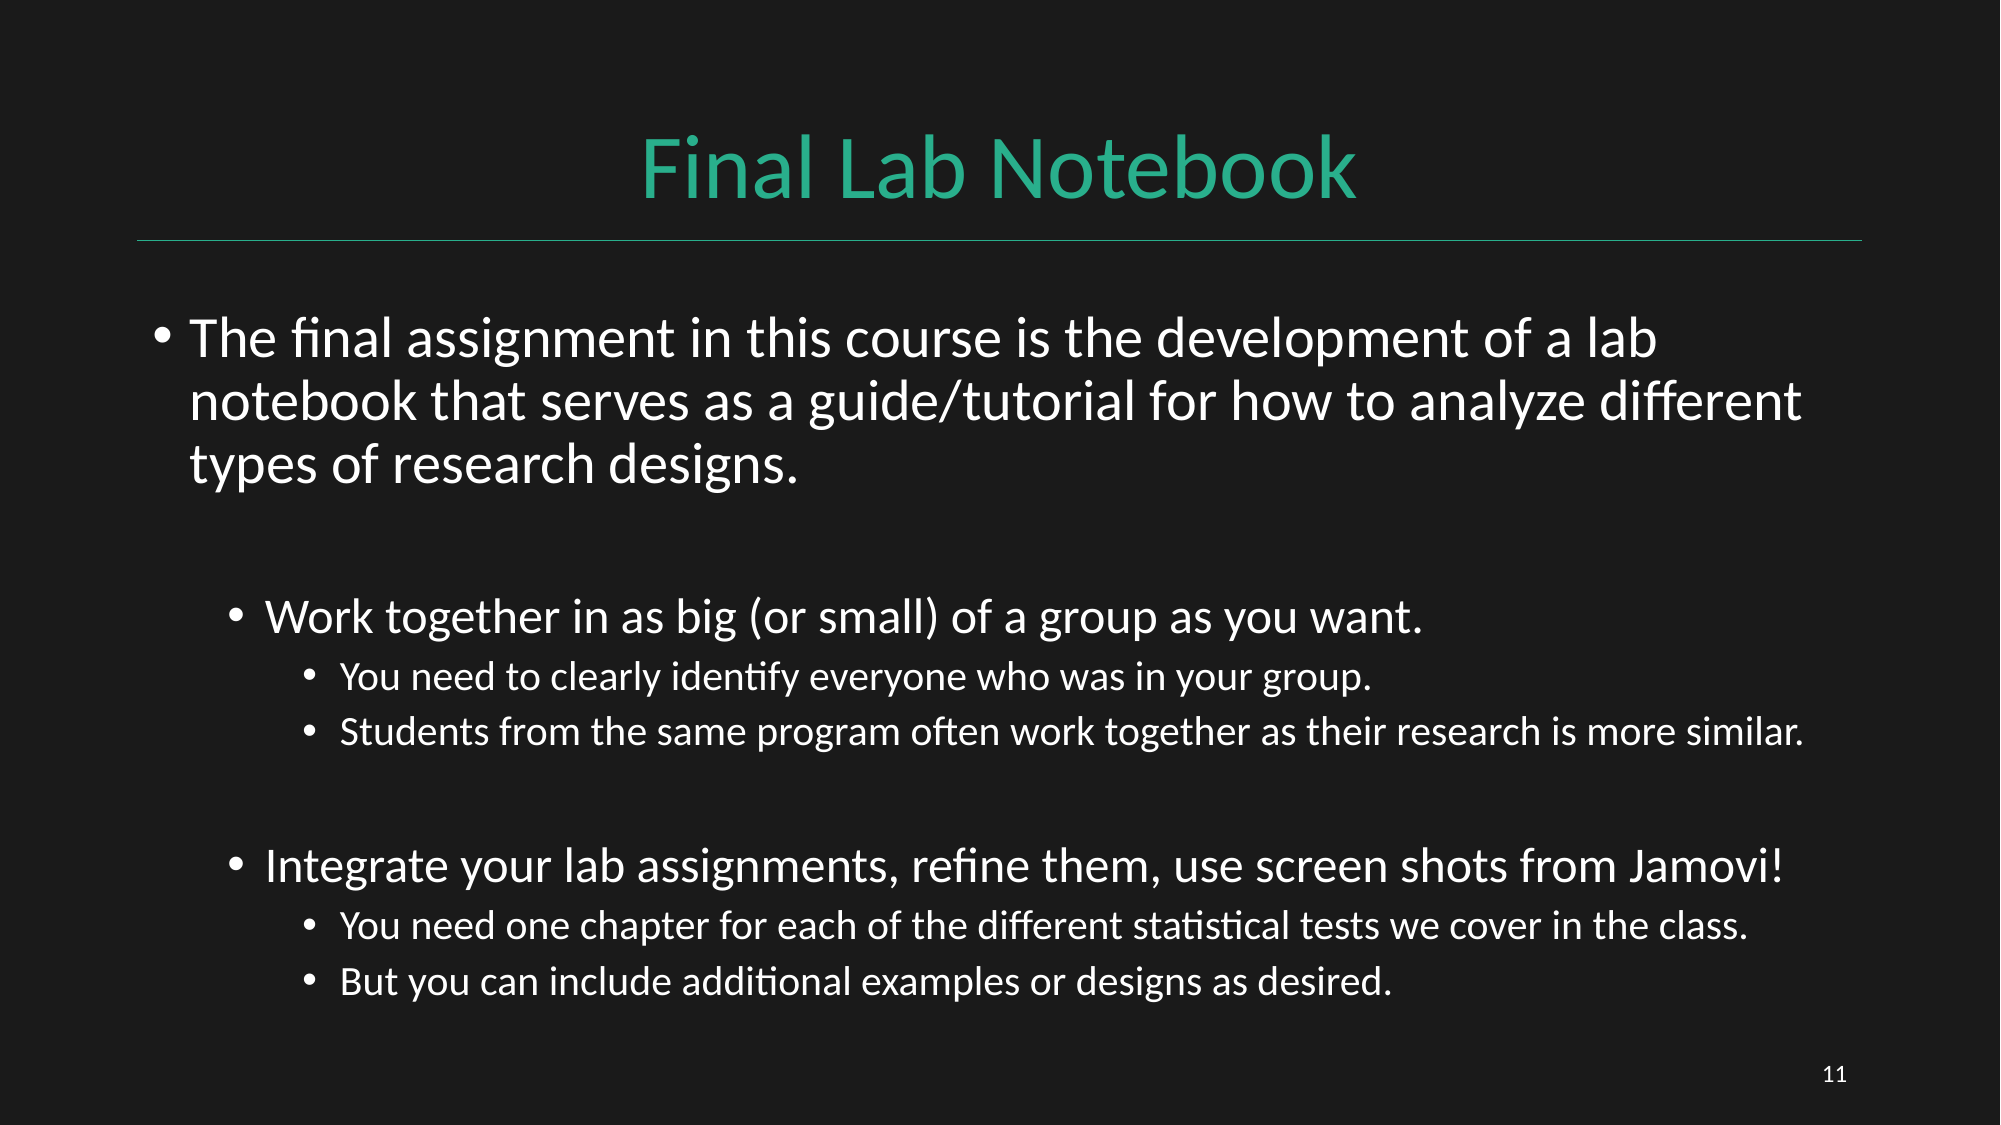

# Final Lab Notebook
The final assignment in this course is the development of a lab notebook that serves as a guide/tutorial for how to analyze different types of research designs.

Work together in as big (or small) of a group as you want.
You need to clearly identify everyone who was in your group.
Students from the same program often work together as their research is more similar.

Integrate your lab assignments, refine them, use screen shots from Jamovi!
You need one chapter for each of the different statistical tests we cover in the class.
But you can include additional examples or designs as desired.
11